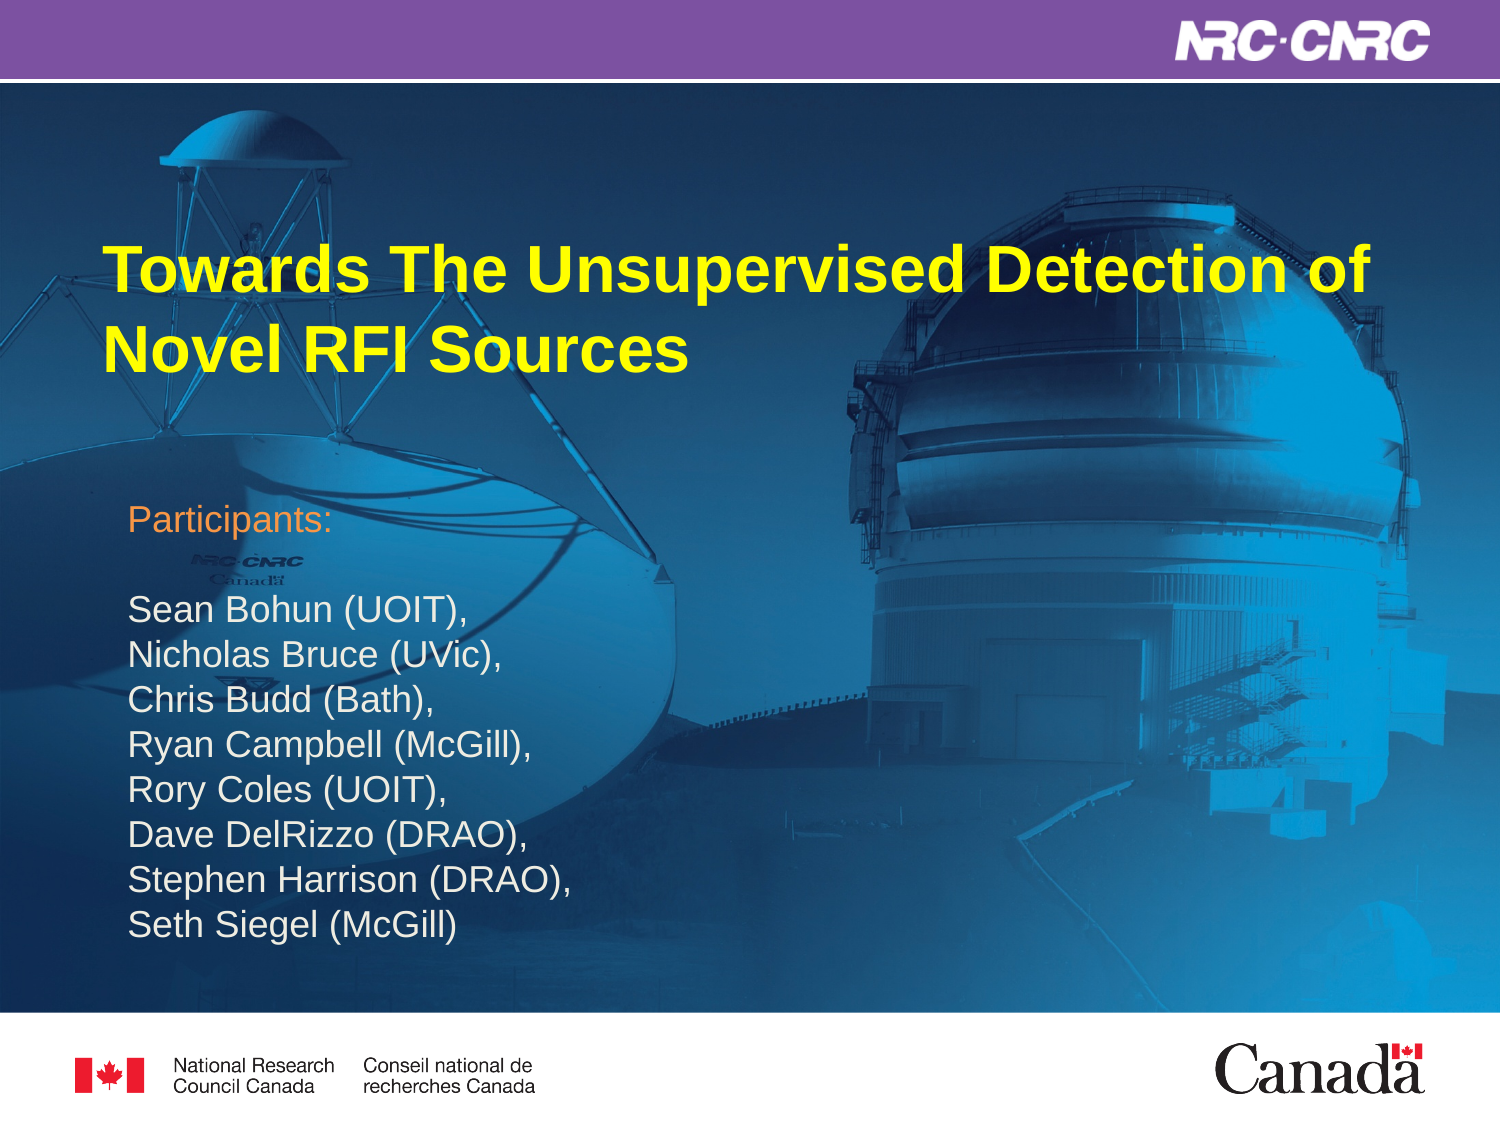

# Towards The Unsupervised Detection of Novel RFI Sources
Participants:

Sean Bohun (UOIT),
Nicholas Bruce (UVic),
Chris Budd (Bath),
Ryan Campbell (McGill),
Rory Coles (UOIT),
Dave DelRizzo (DRAO),
Stephen Harrison (DRAO),
Seth Siegel (McGill)